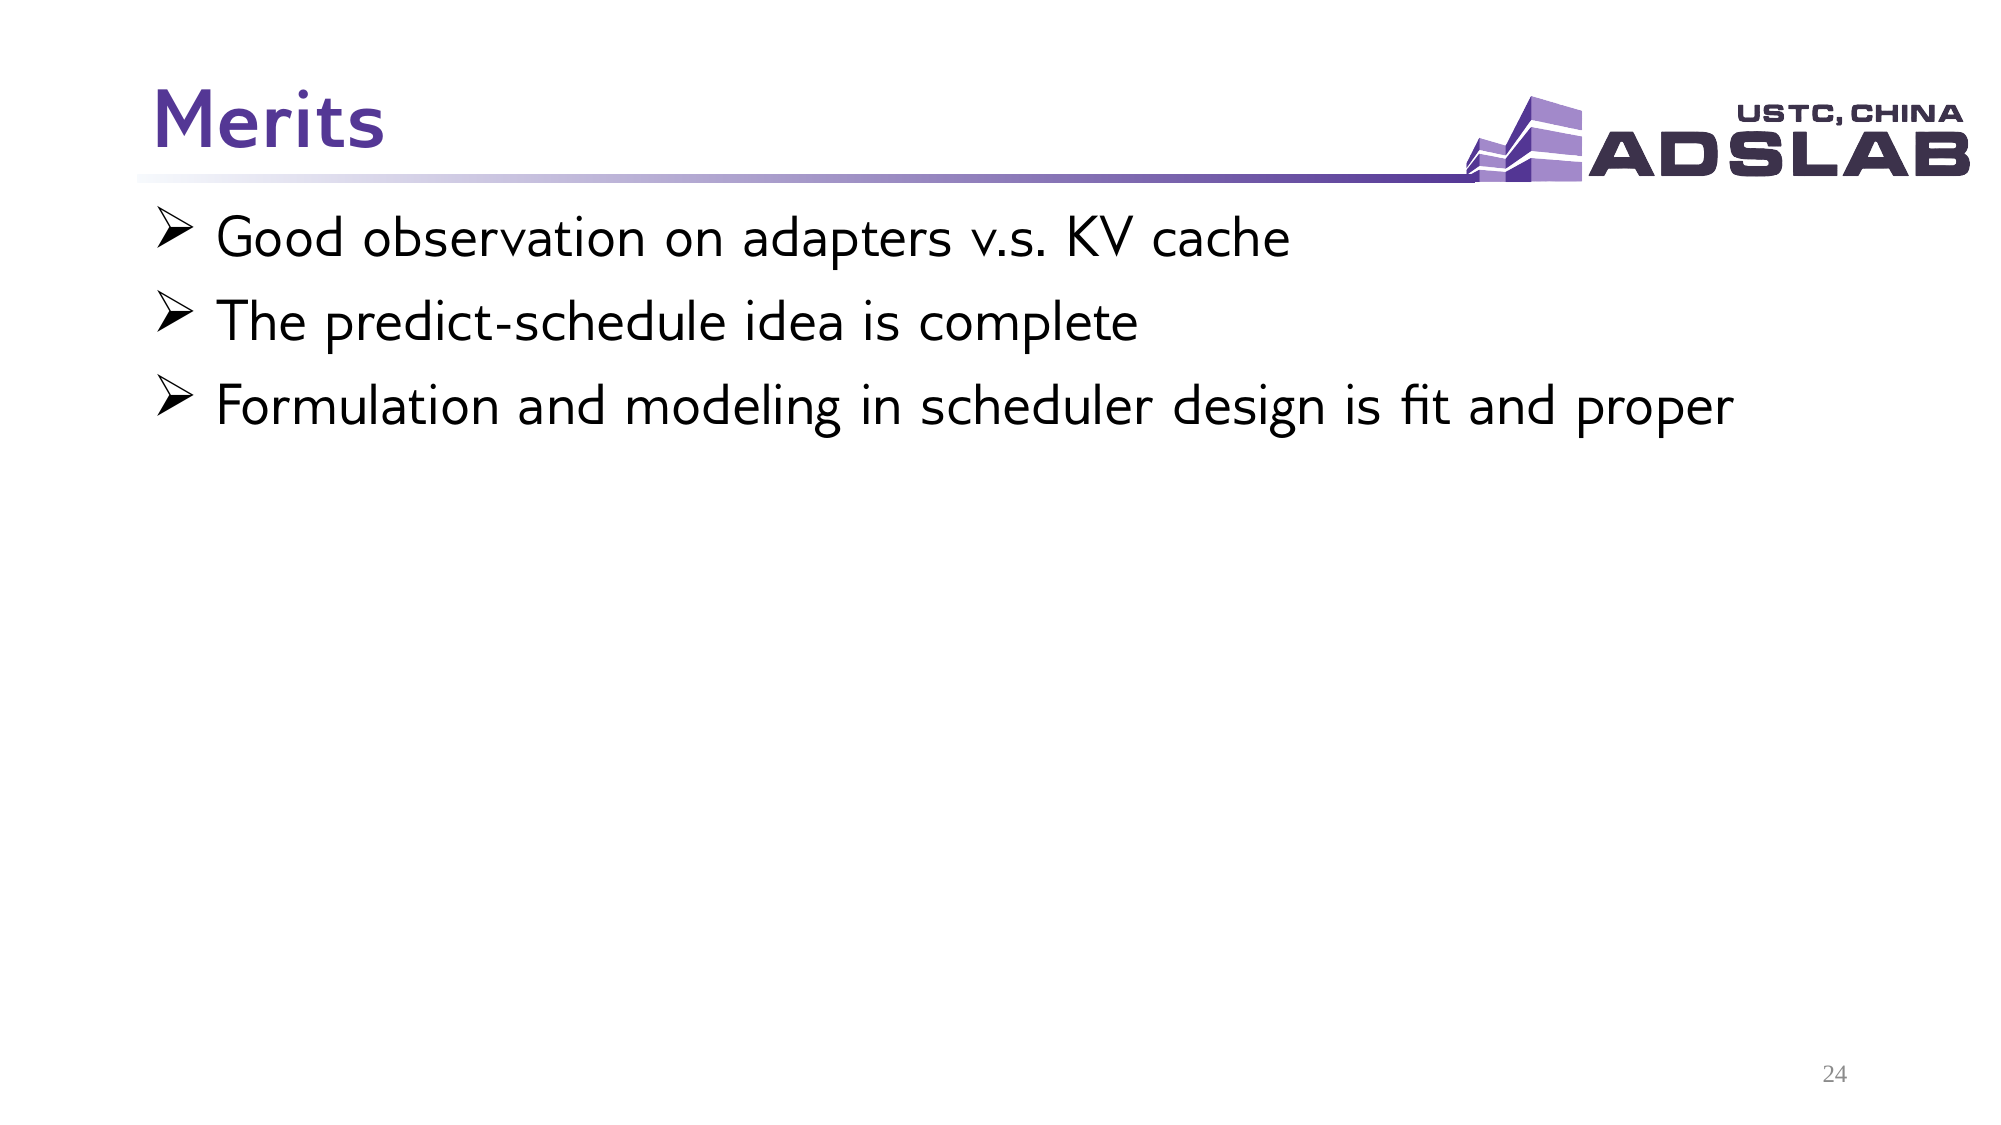

# Merits
 Good observation on adapters v.s. KV cache
 The predict-schedule idea is complete
 Formulation and modeling in scheduler design is fit and proper